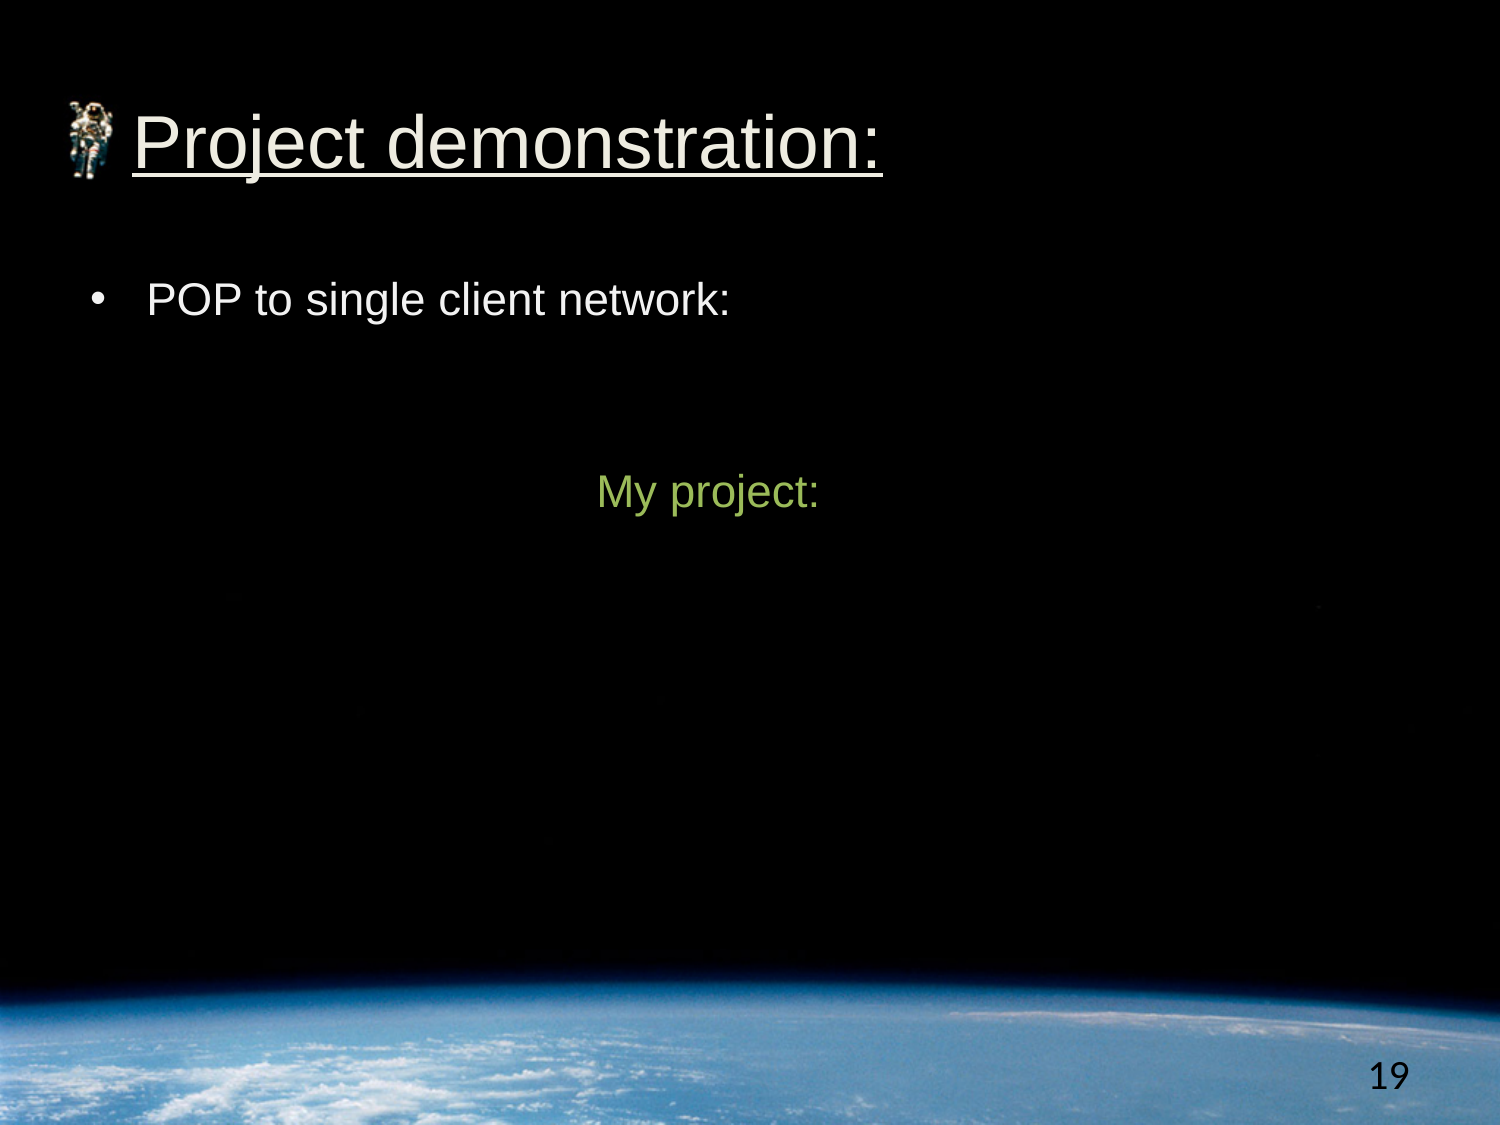

# Project demonstration:
POP to single client network:

				My project:
19